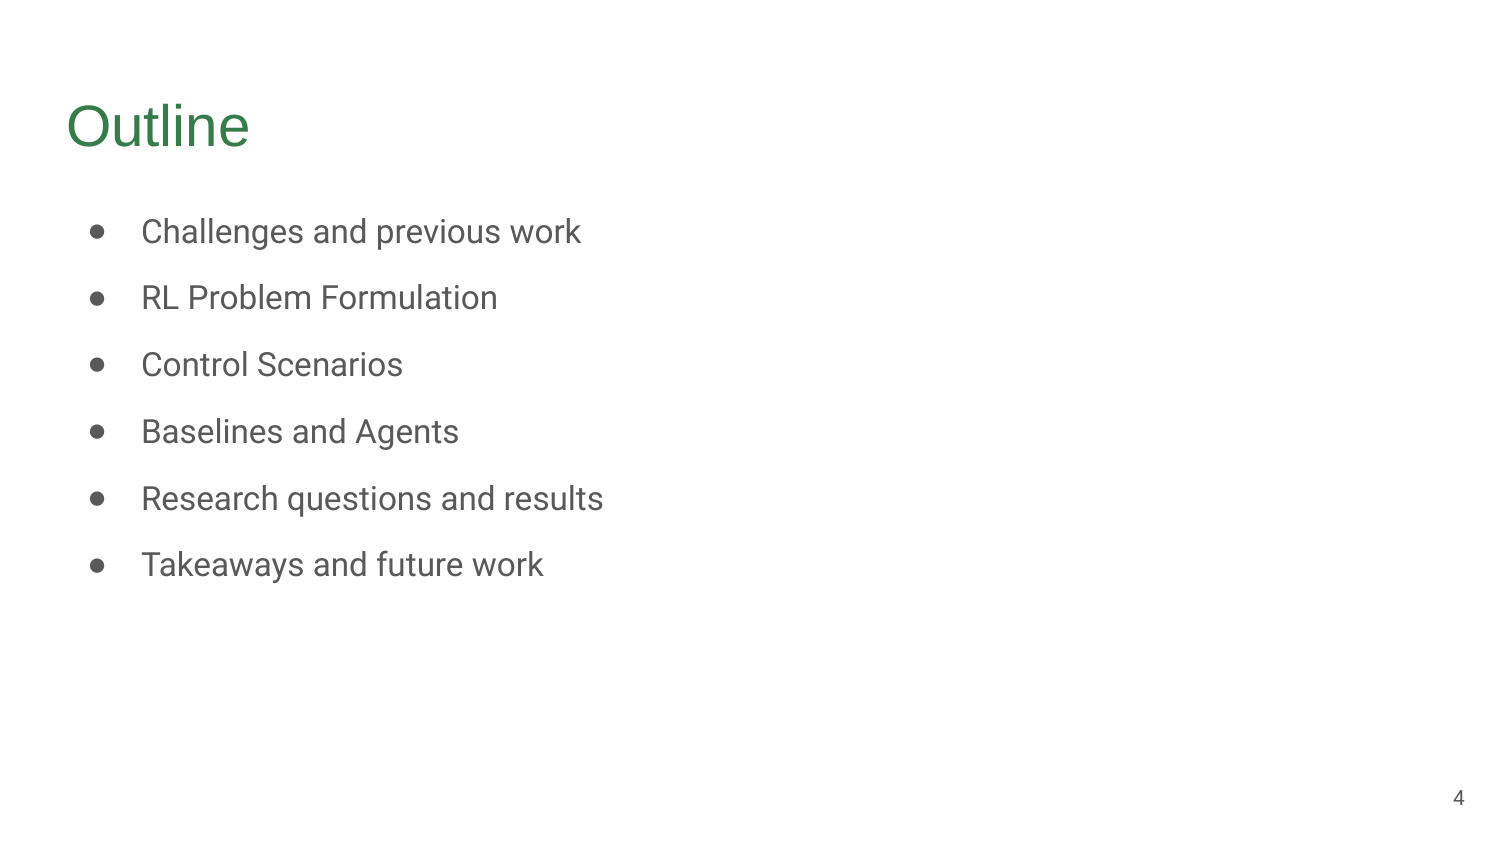

# Outline
Challenges and previous work
RL Problem Formulation
Control Scenarios
Baselines and Agents
Research questions and results
Takeaways and future work
4